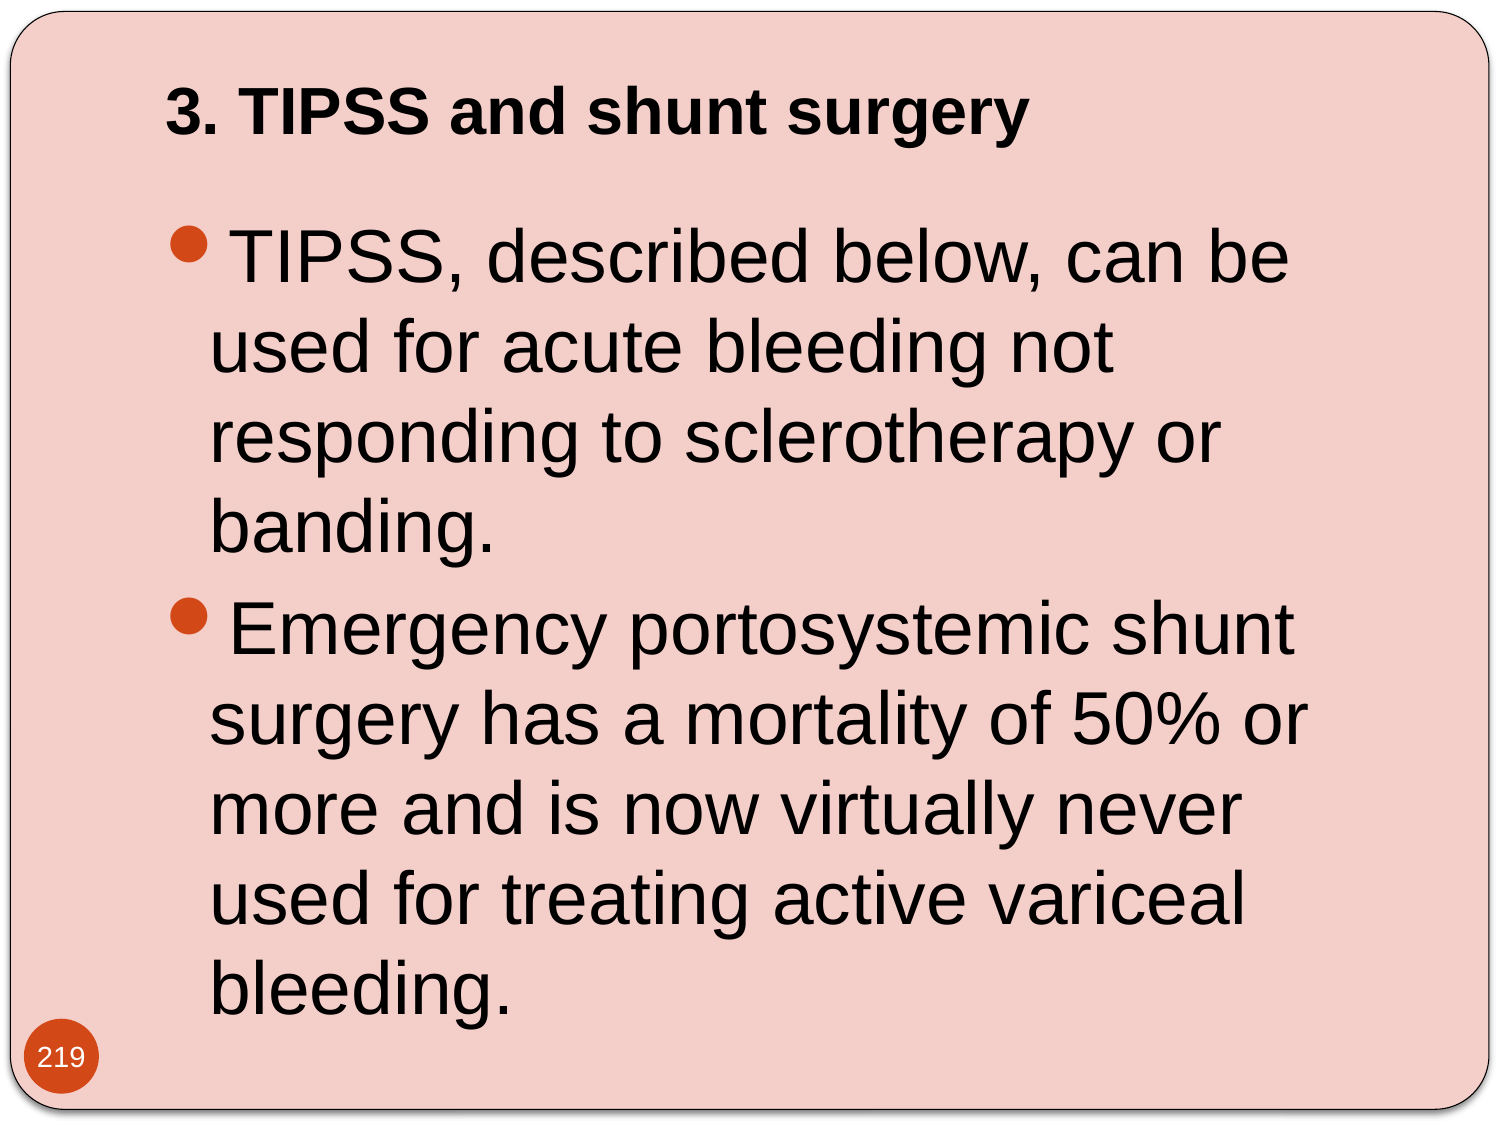

# 3. TIPSS and shunt surgery
TIPSS, described below, can be used for acute bleeding not responding to sclerotherapy or banding.
Emergency portosystemic shunt surgery has a mortality of 50% or more and is now virtually never used for treating active variceal bleeding.
219